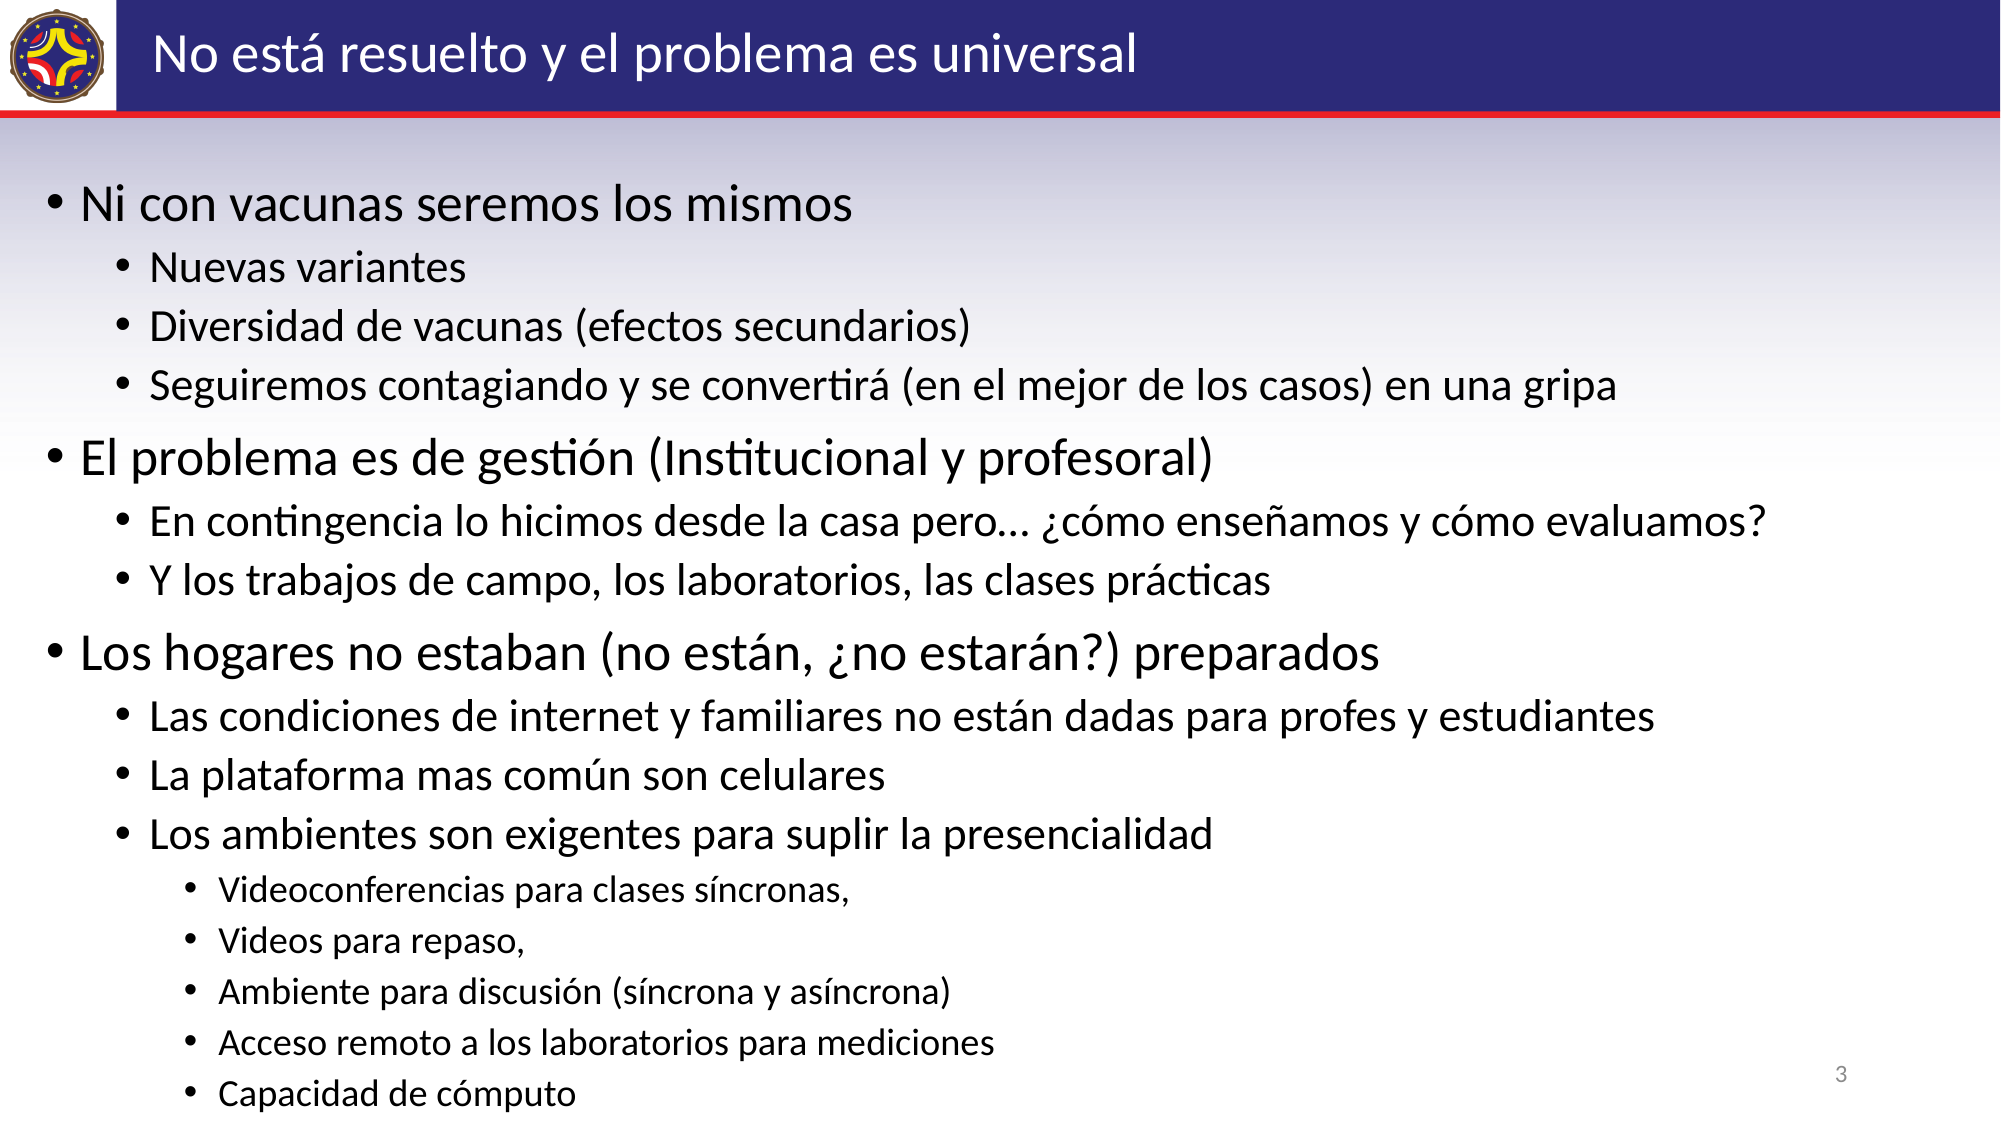

# No está resuelto y el problema es universal
Ni con vacunas seremos los mismos
Nuevas variantes
Diversidad de vacunas (efectos secundarios)
Seguiremos contagiando y se convertirá (en el mejor de los casos) en una gripa
El problema es de gestión (Institucional y profesoral)
En contingencia lo hicimos desde la casa pero… ¿cómo enseñamos y cómo evaluamos?
Y los trabajos de campo, los laboratorios, las clases prácticas
Los hogares no estaban (no están, ¿no estarán?) preparados
Las condiciones de internet y familiares no están dadas para profes y estudiantes
La plataforma mas común son celulares
Los ambientes son exigentes para suplir la presencialidad
Videoconferencias para clases síncronas,
Videos para repaso,
Ambiente para discusión (síncrona y asíncrona)
Acceso remoto a los laboratorios para mediciones
Capacidad de cómputo
3